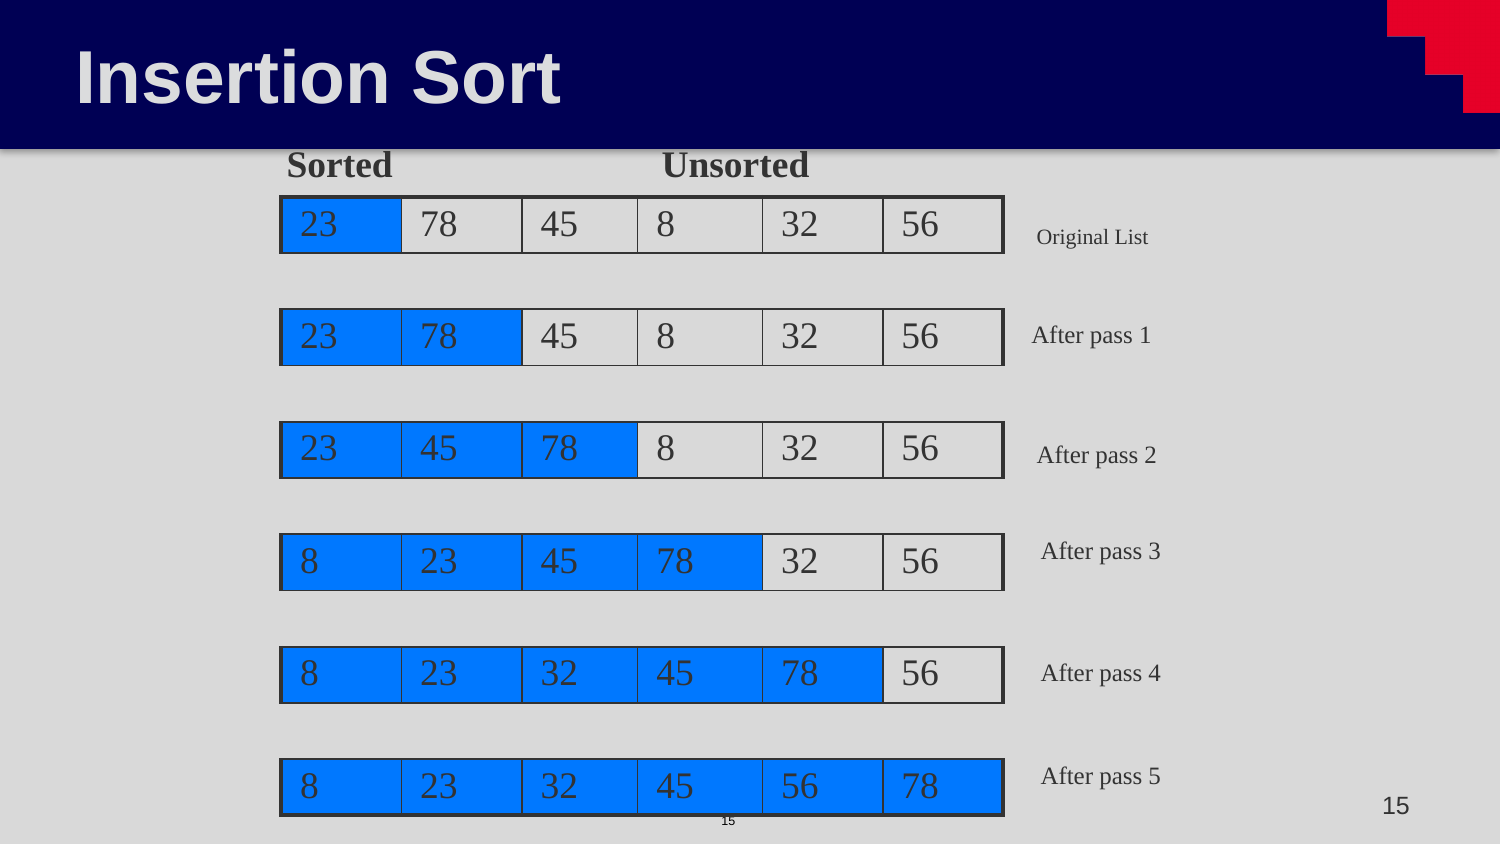

# Insertion Sort
Sorted
Unsorted
| 23 | 78 | 45 | 8 | 32 | 56 |
| --- | --- | --- | --- | --- | --- |
|  |  |  |  |  |  |
| 23 | 78 | 45 | 8 | 32 | 56 |
|  |  |  |  |  |  |
| 23 | 45 | 78 | 8 | 32 | 56 |
|  |  |  |  |  |  |
| 8 | 23 | 45 | 78 | 32 | 56 |
|  |  |  |  |  |  |
| 8 | 23 | 32 | 45 | 78 | 56 |
|  |  |  |  |  |  |
| 8 | 23 | 32 | 45 | 56 | 78 |
Original List

After pass 1

After pass 2

After pass 3

After pass 4

After pass 5

15